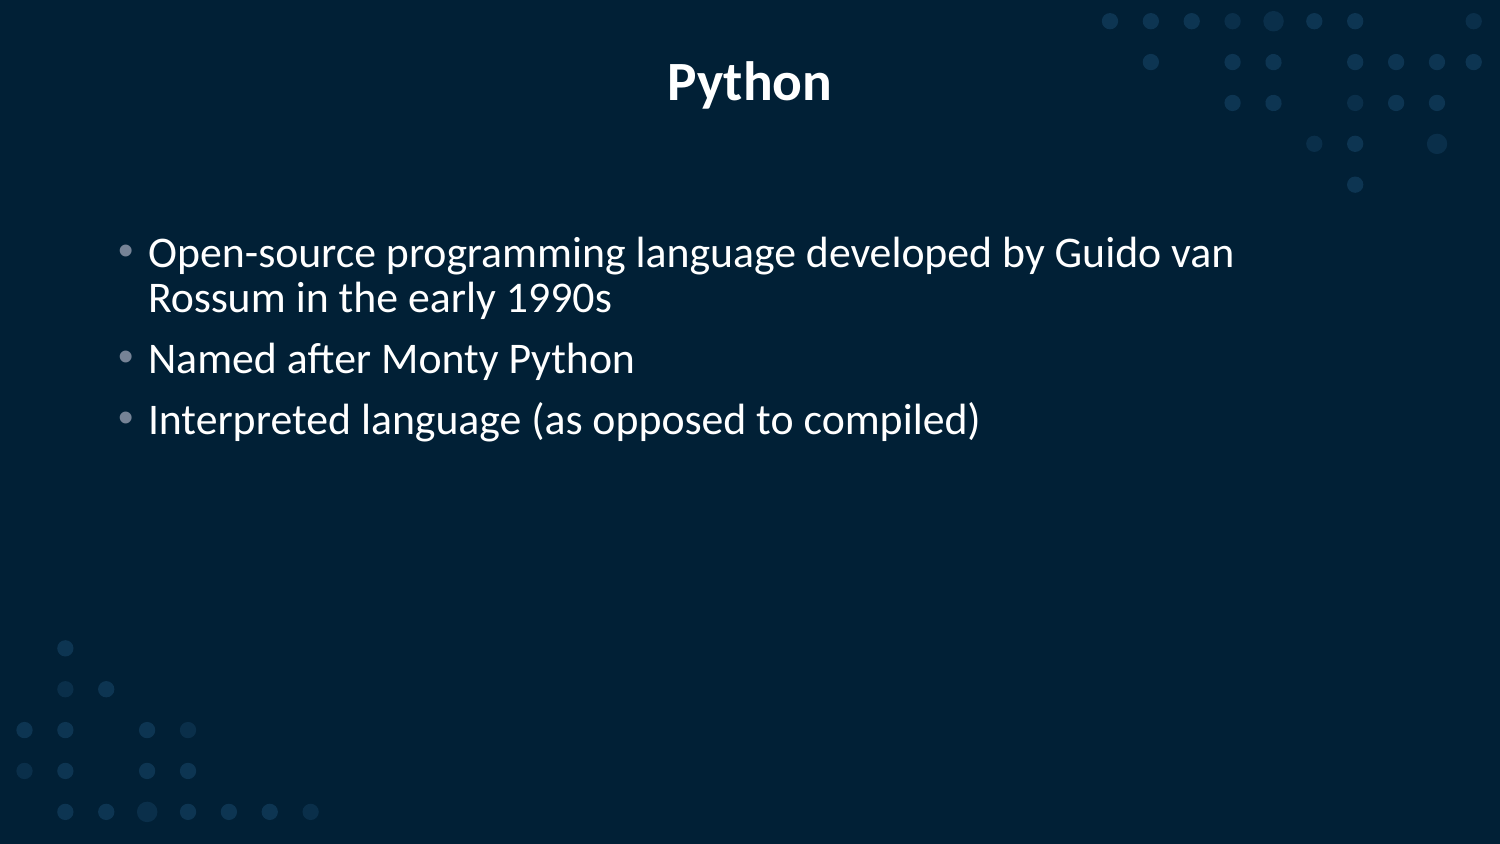

# Python

Open-source programming language developed by Guido van Rossum in the early 1990s
Named after Monty Python
Interpreted language (as opposed to compiled)